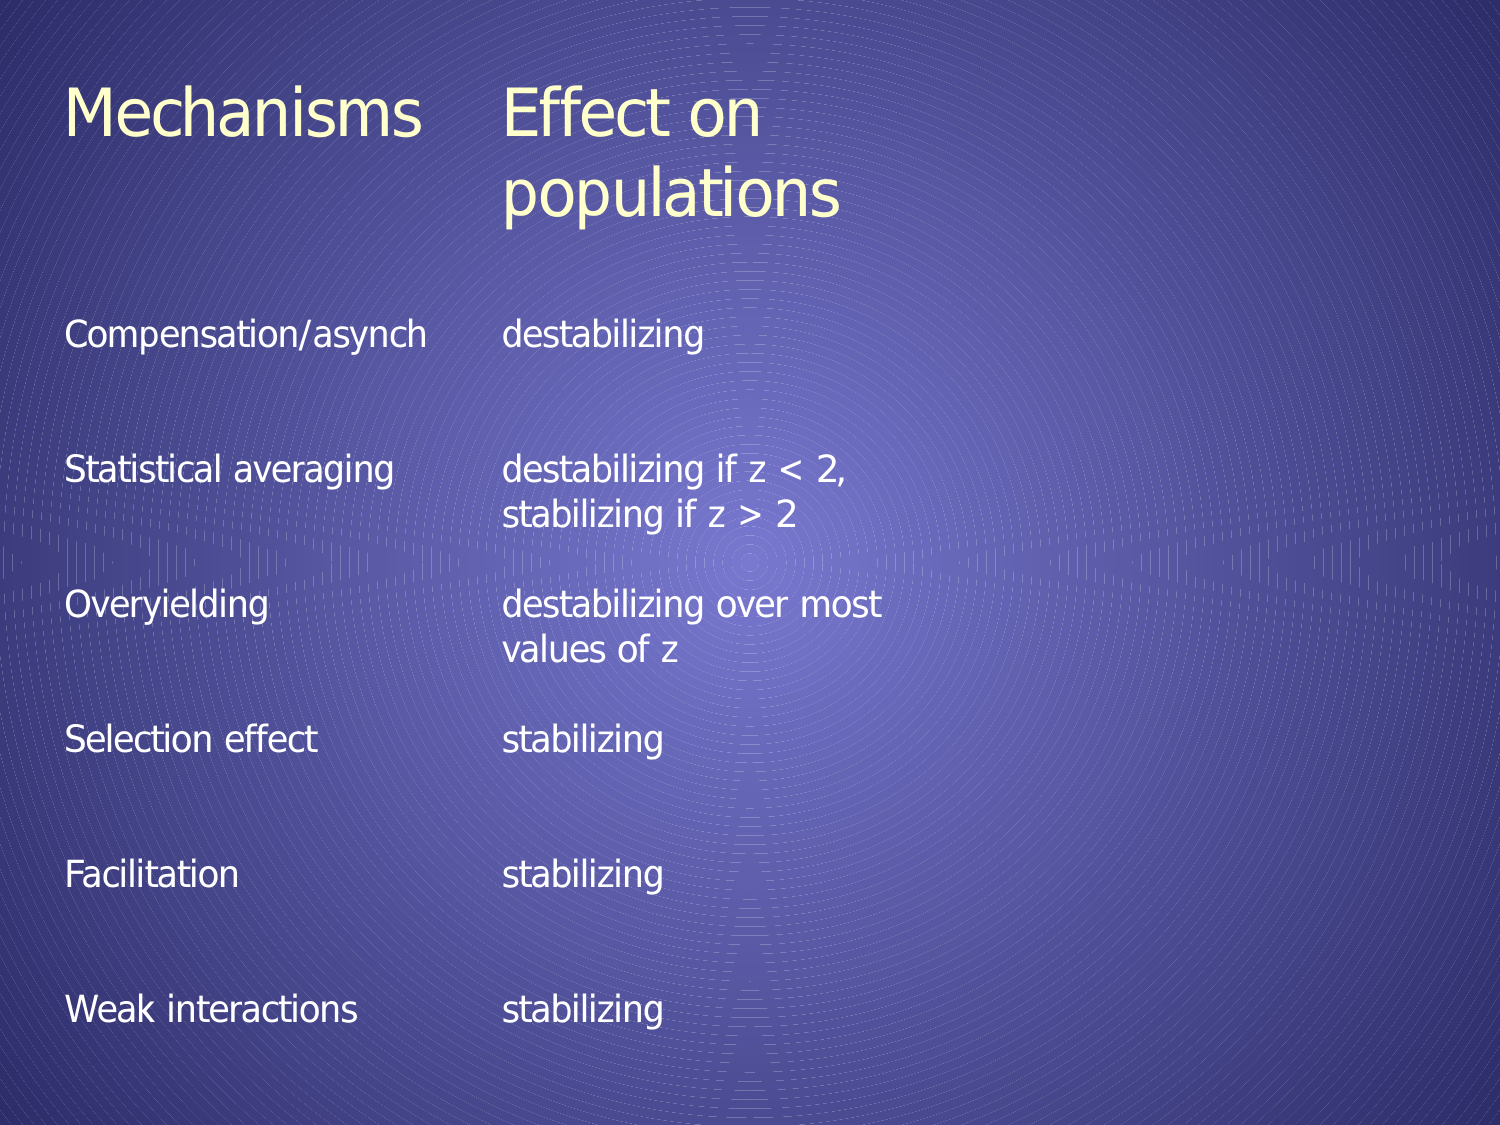

Effect on populations

destabilizing

destabilizing if z < 2,
stabilizing if z > 2

destabilizing over most
values of z

stabilizing

stabilizing

stabilizing
Mechanisms

Compensation/asynch

Statistical averaging

Overyielding
Selection effect
Facilitation
Weak interactions